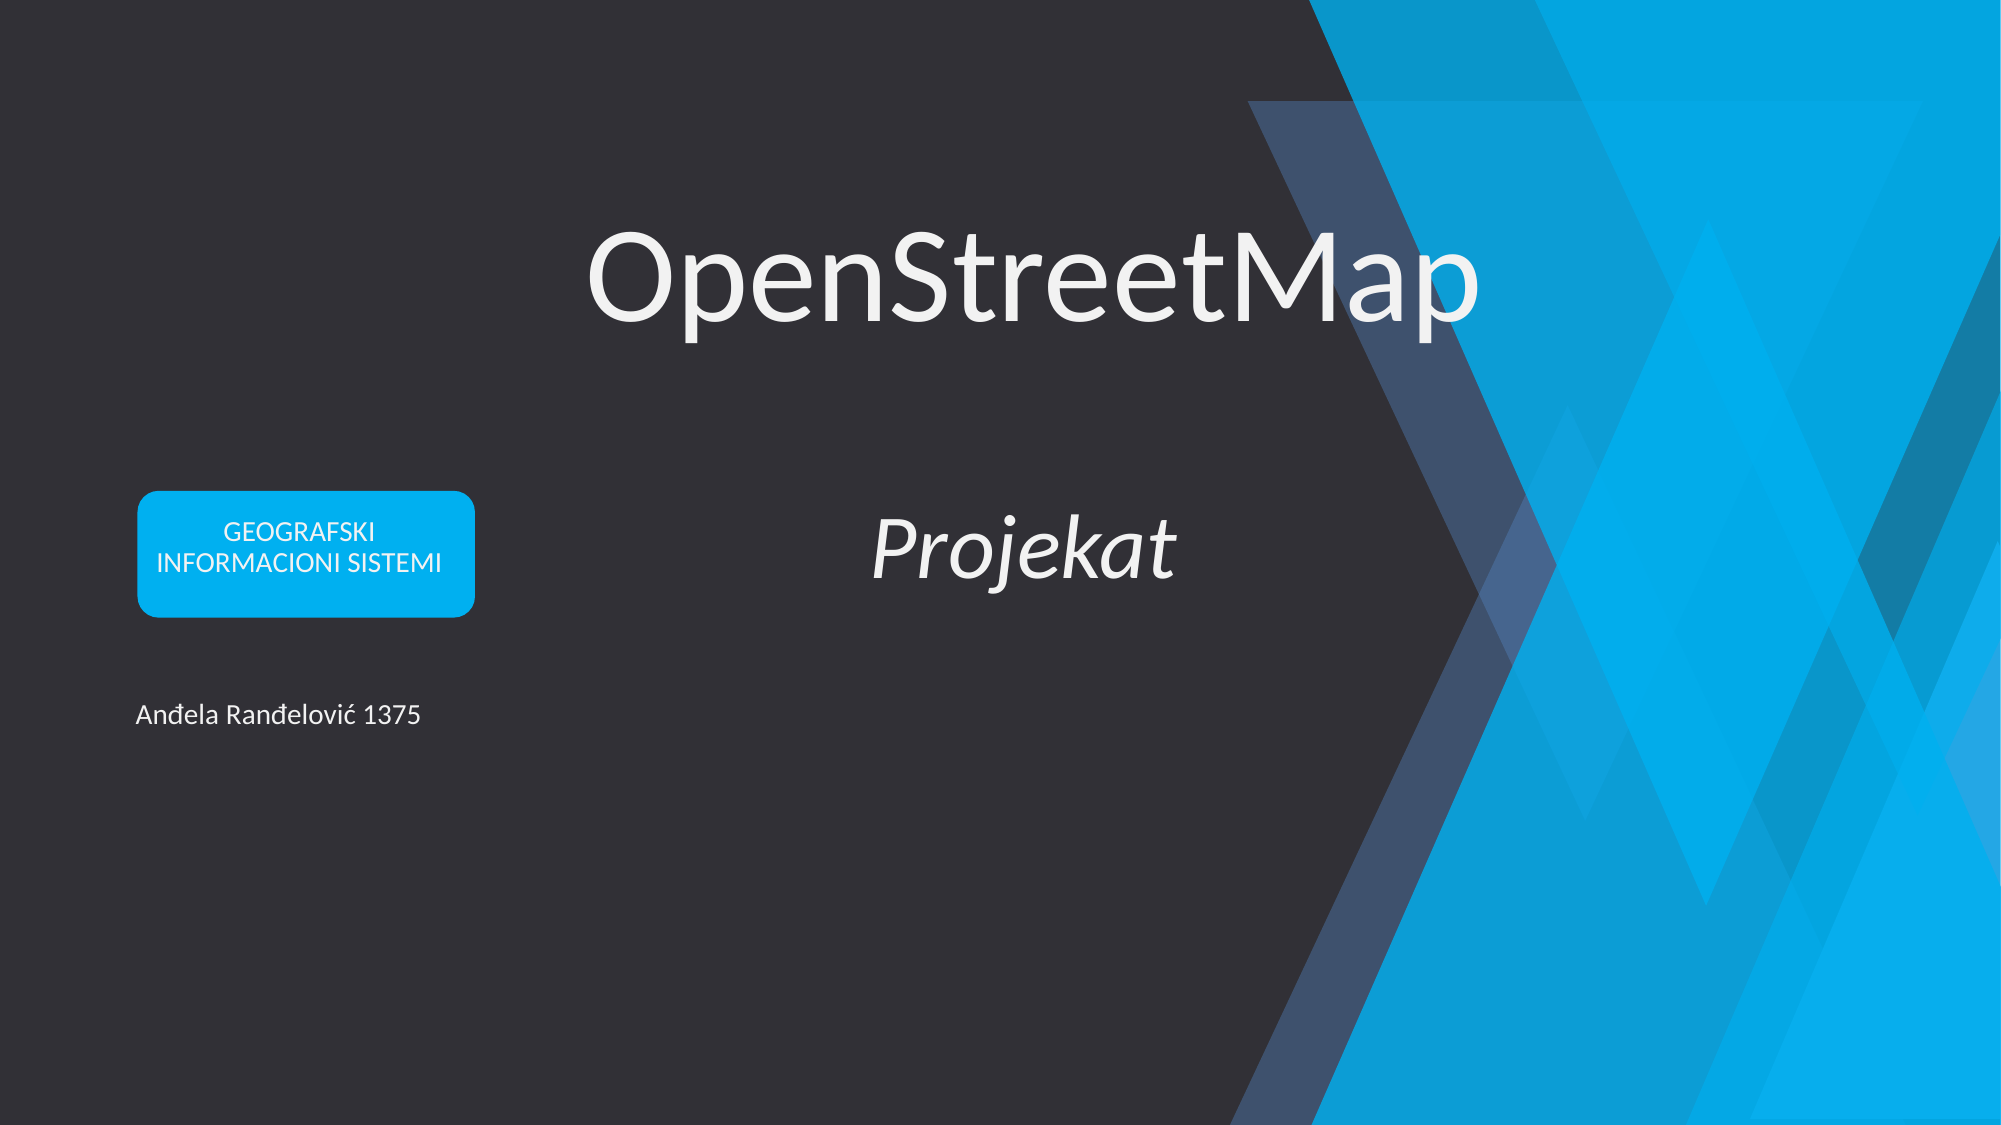

# OpenStreetMap Projekat
GEOGRAFSKI INFORMACIONI SISTEMI

Anđela Ranđelović 1375